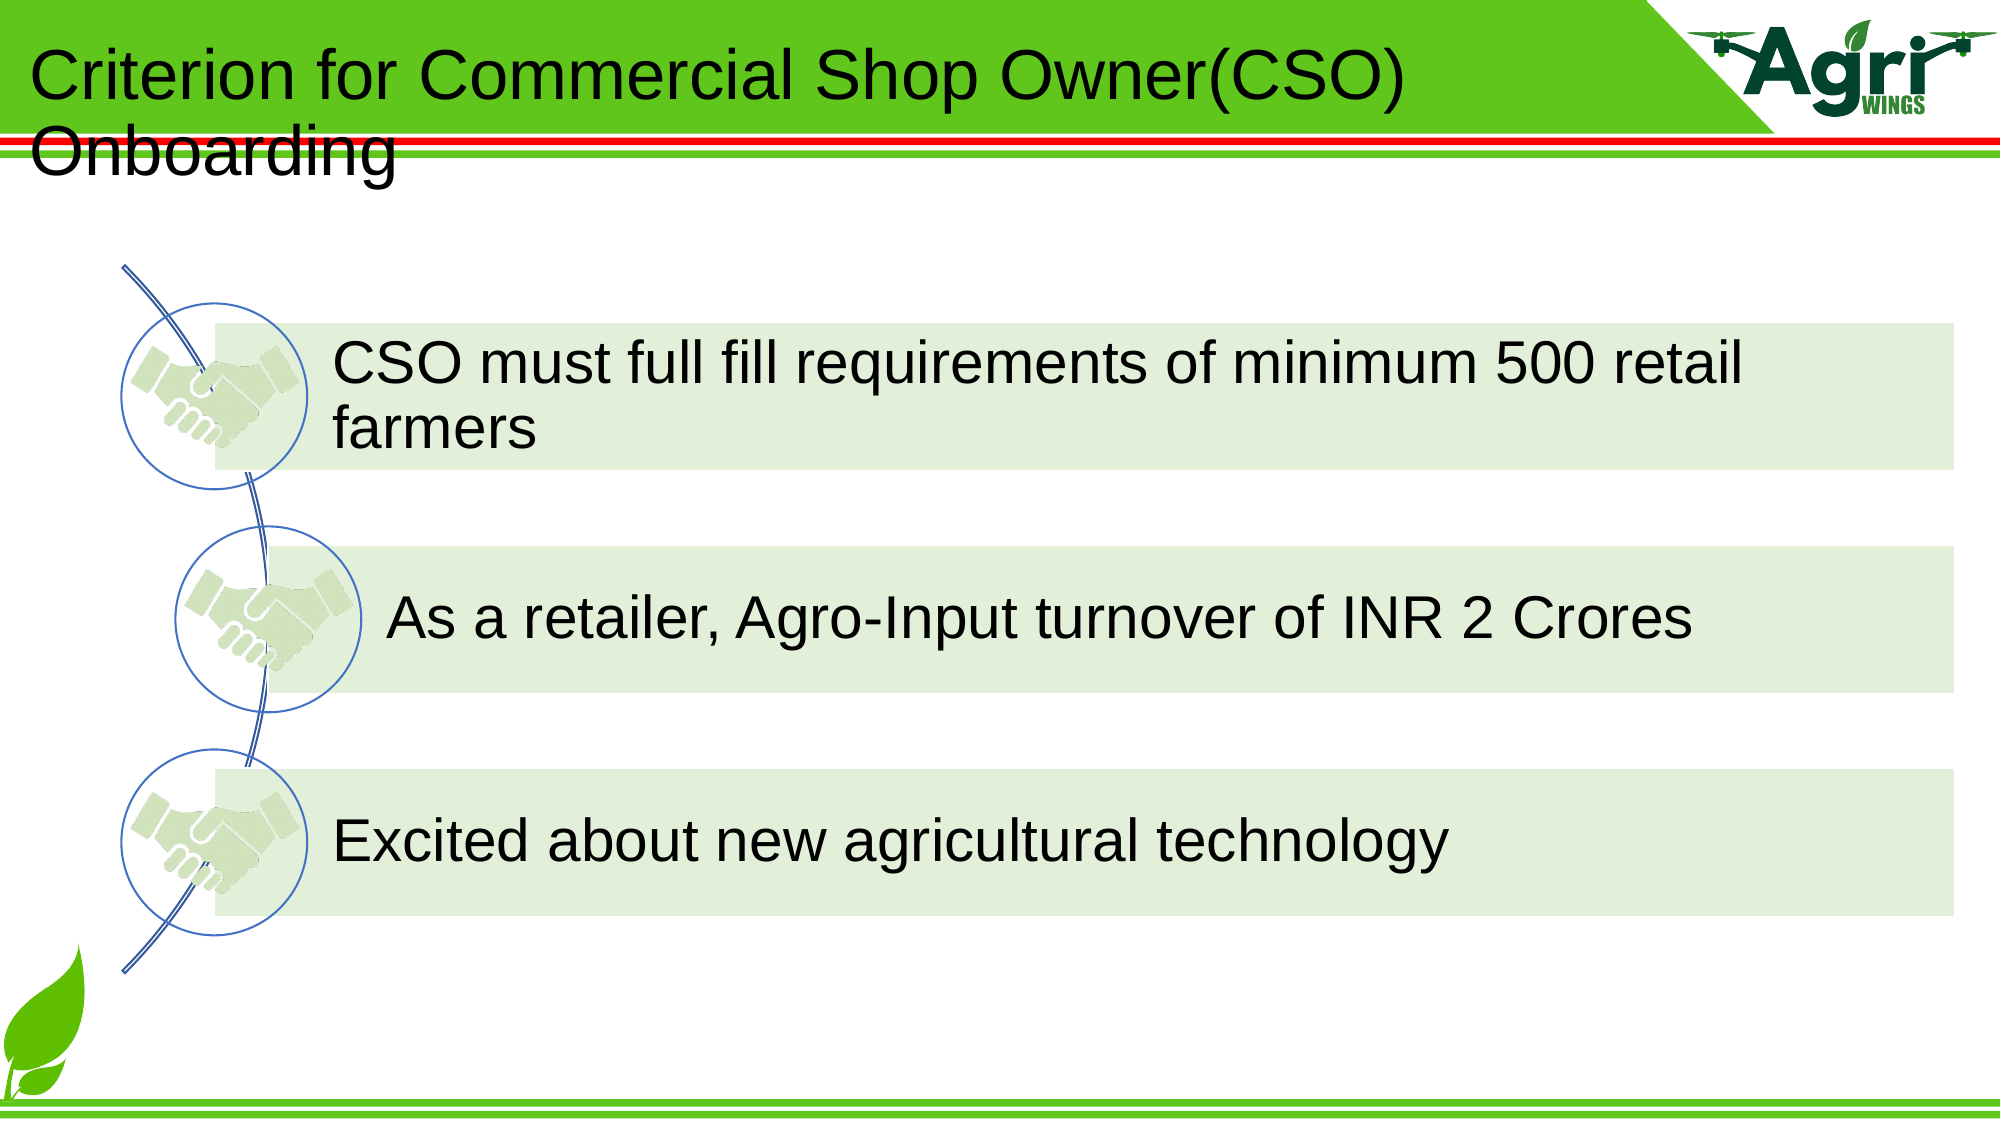

# Criterion for Commercial Shop Owner(CSO) Onboarding
CSO must full fill requirements of minimum 500 retail farmers
As a retailer, Agro-Input turnover of INR 2 Crores
Excited about new agricultural technology